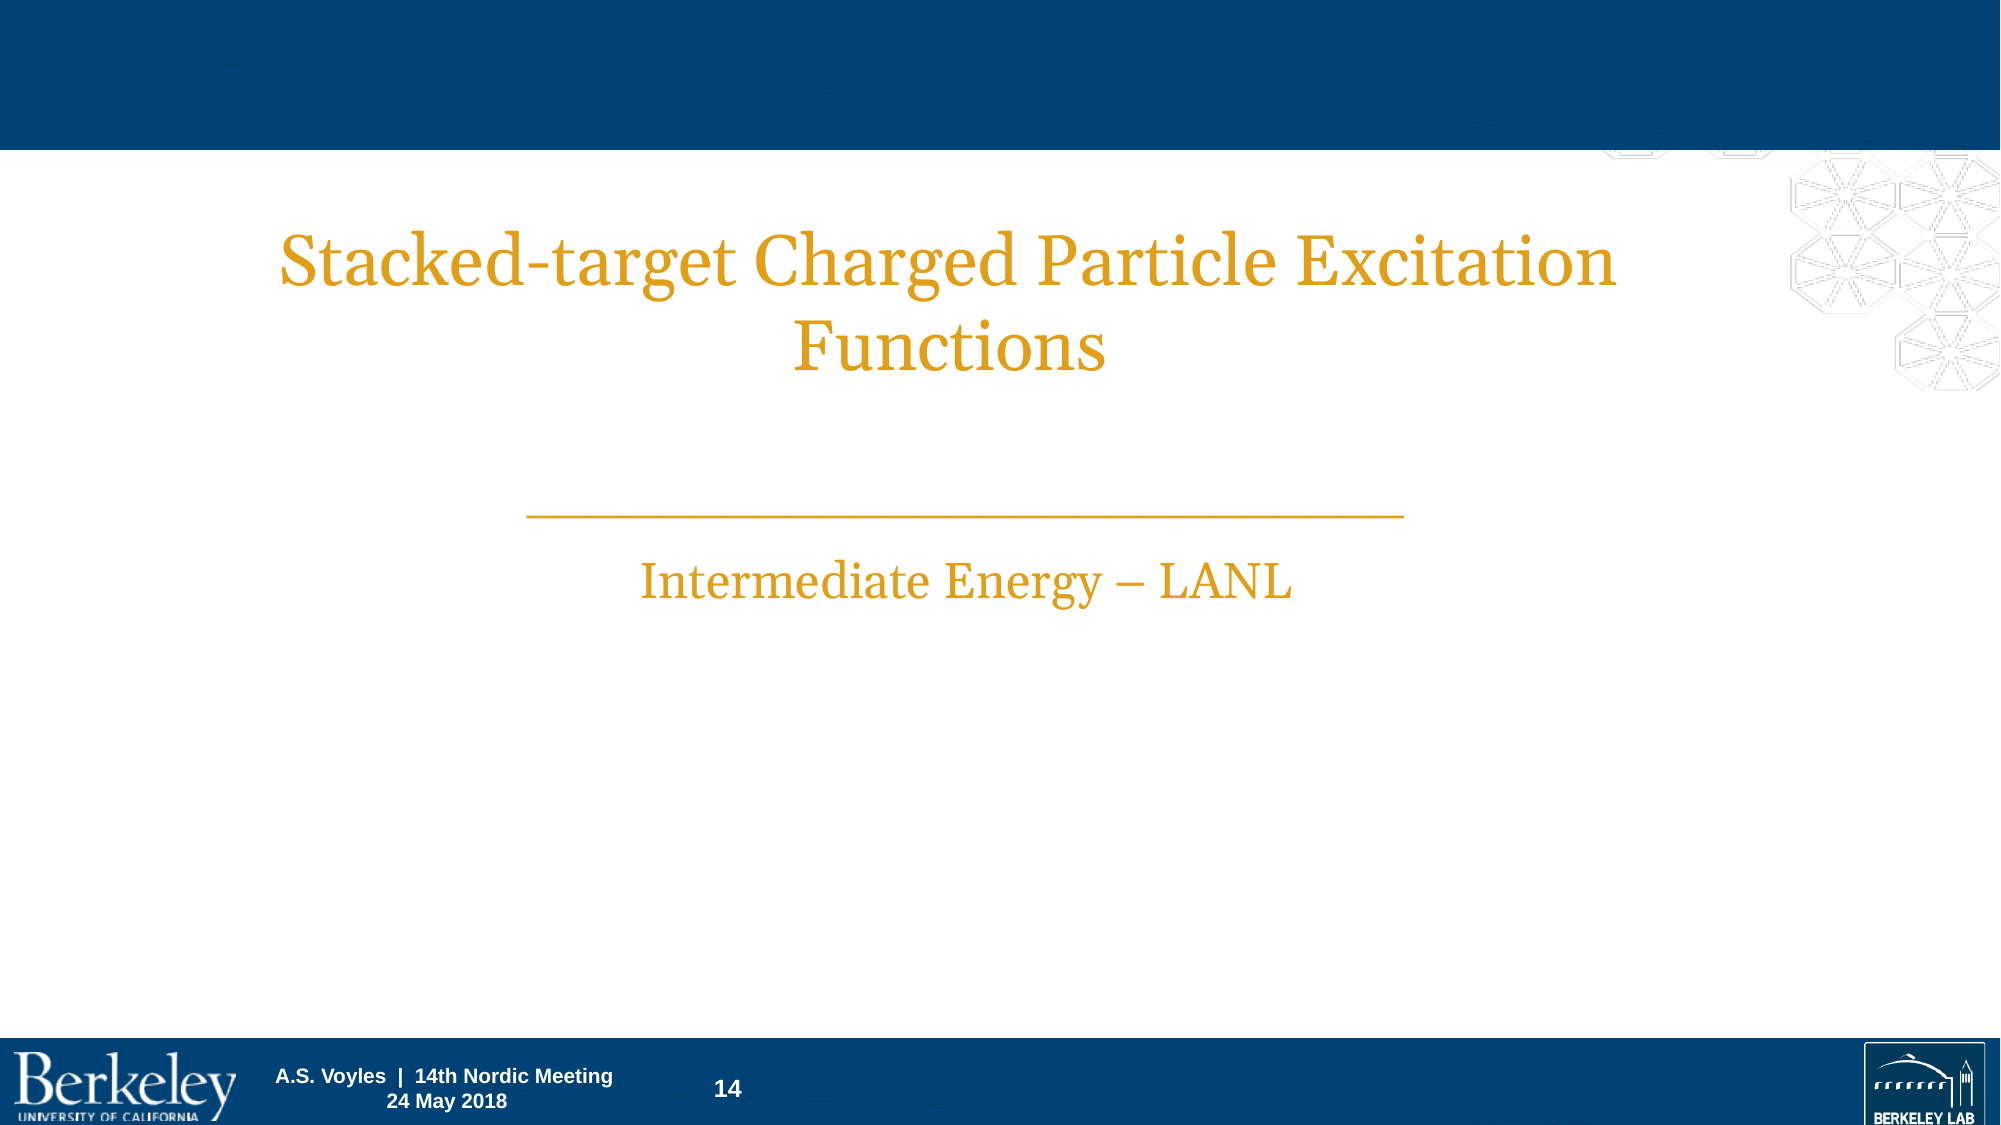

# Stacked-target Charged Particle Excitation Functions

___________________________
Intermediate Energy – LANL